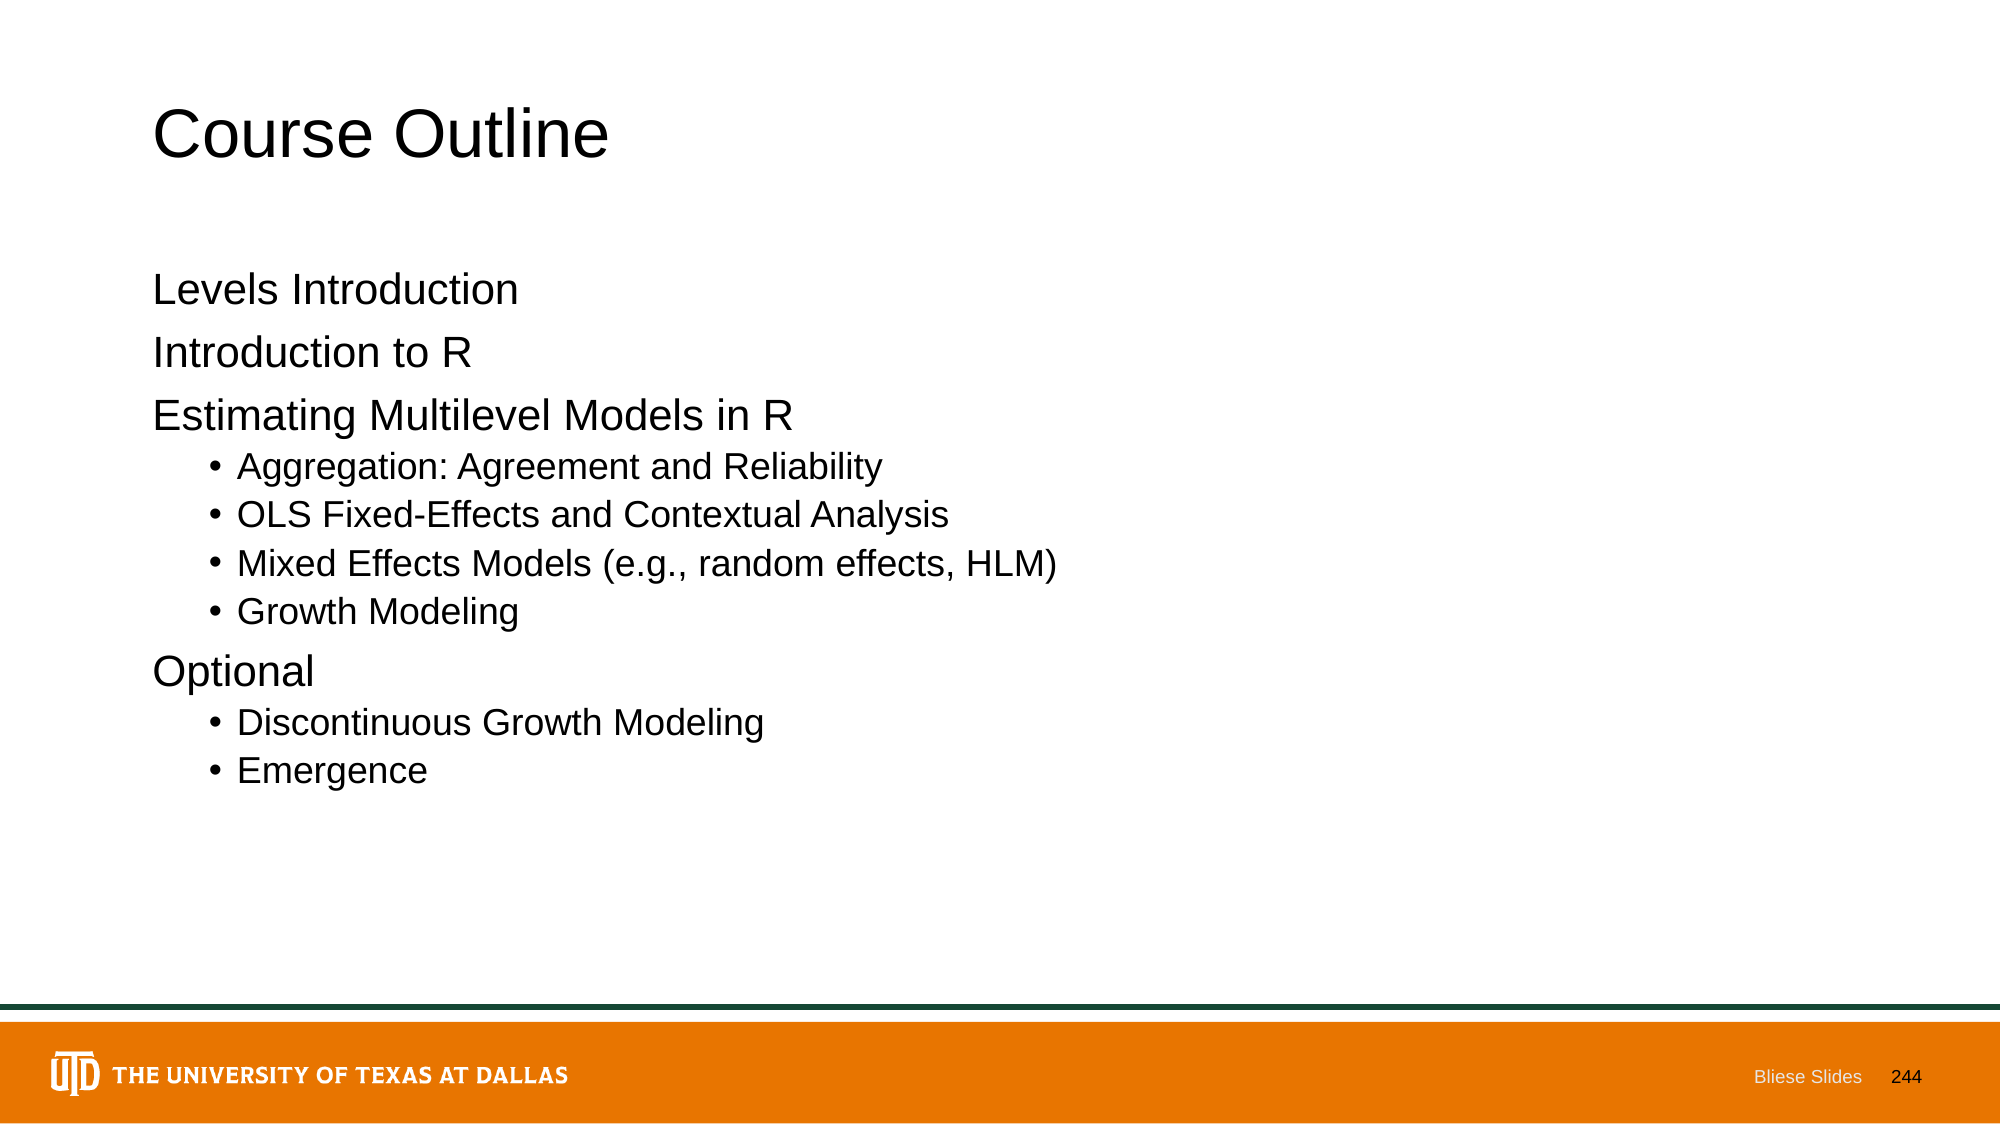

# Course Outline
Levels Introduction
Introduction to R
Estimating Multilevel Models in R
Aggregation: Agreement and Reliability
OLS Fixed-Effects and Contextual Analysis
Mixed Effects Models (e.g., random effects, HLM)
Growth Modeling
Optional
Discontinuous Growth Modeling
Emergence
Bliese Slides
244